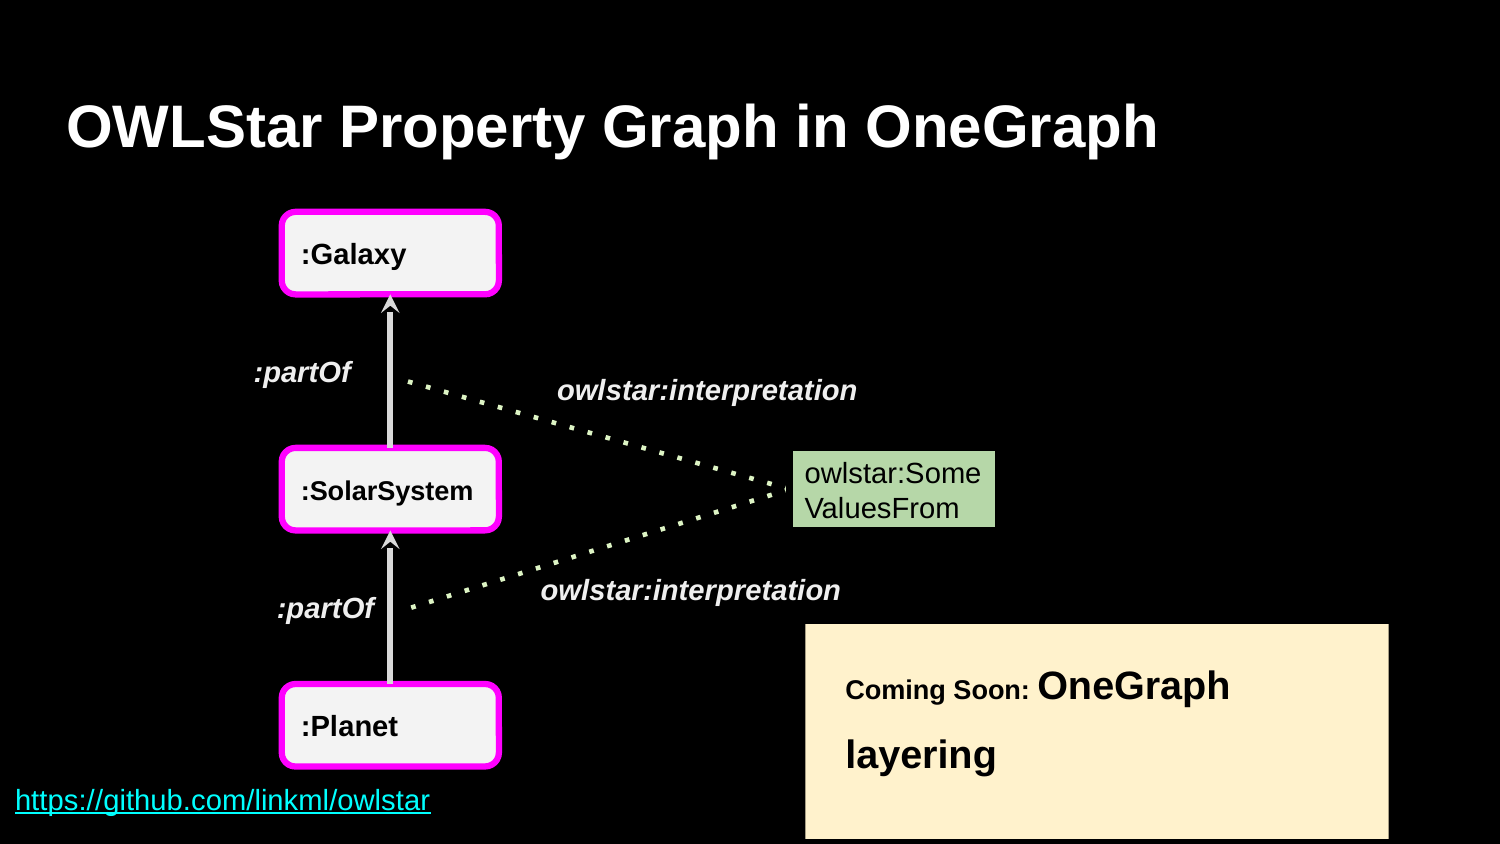

# OWLStar Property Graph in OneGraph
:Galaxy
:partOf
owlstar:interpretation
:SolarSystem
owlstar:SomeValuesFrom
owlstar:interpretation
:partOf
Coming Soon: OneGraph layering

:Planet
https://github.com/linkml/owlstar